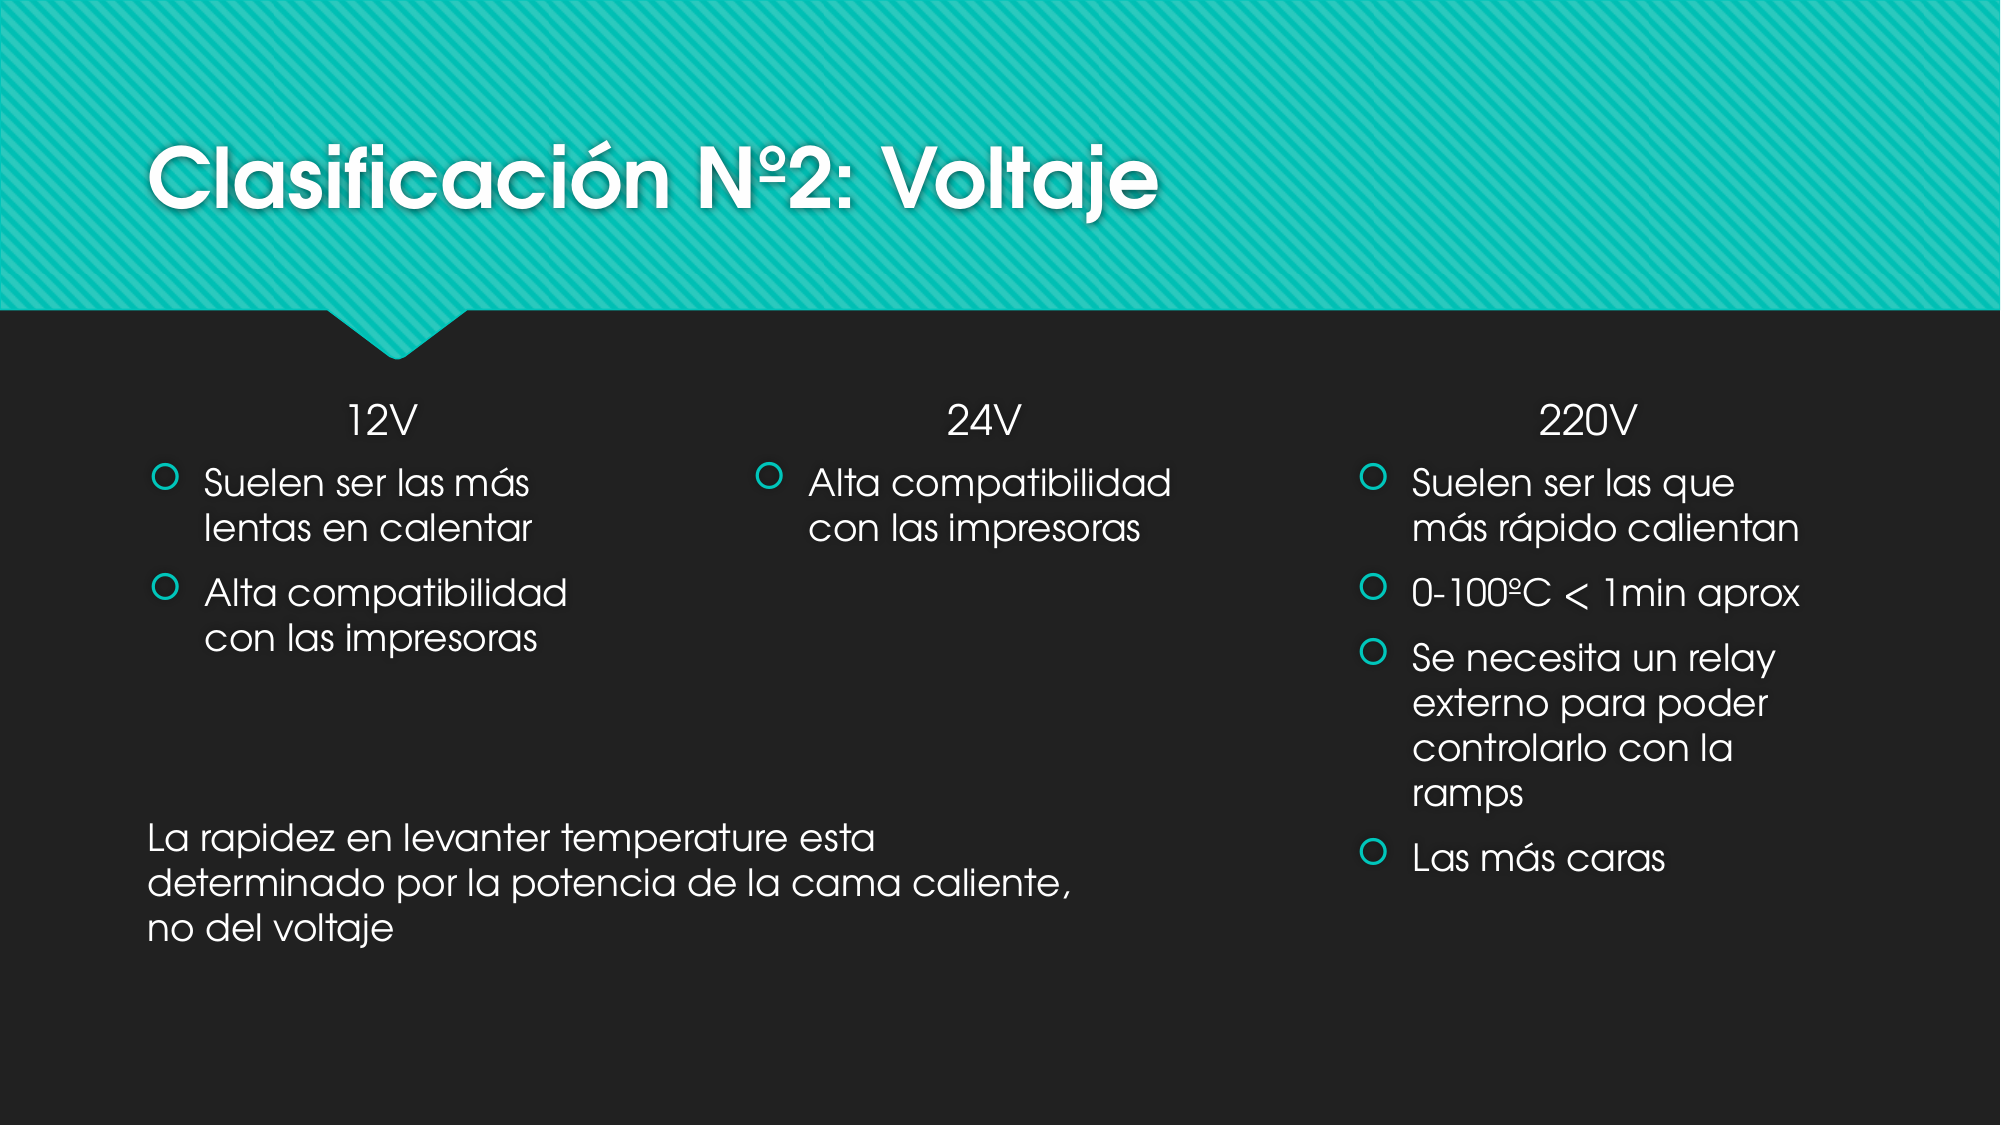

# Clasificación Nº2: Voltaje
12V
24V
220V
Suelen ser las más lentas en calentar
Alta compatibilidad con las impresoras
Suelen ser las que más rápido calientan
0-100ºC < 1min aprox
Se necesita un relay externo para poder controlarlo con la ramps
Las más caras
Alta compatibilidad con las impresoras
La rapidez en levanter temperature esta determinado por la potencia de la cama caliente, no del voltaje